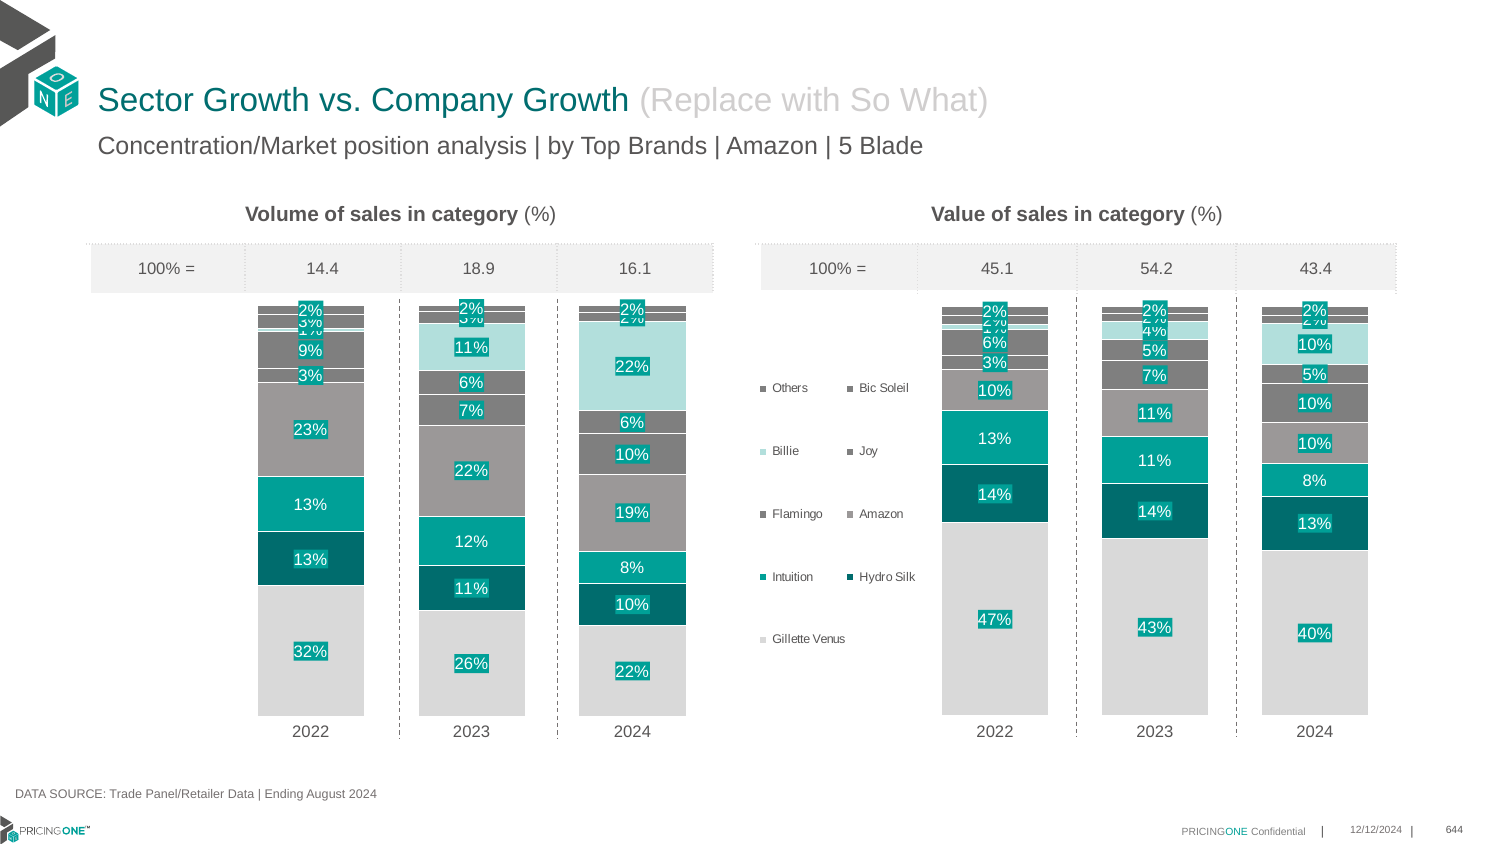

# Sector Growth vs. Company Growth (Replace with So What)
Concentration/Market position analysis | by Top Brands | Amazon | 5 Blade
| Volume of sales in category (%) |  |  |  |
| --- | --- | --- | --- |
| 100% = | 14.4 | 18.9 | 16.1 |
| Value of sales in category (%) |  |  |  |
| --- | --- | --- | --- |
| 100% = | 45.1 | 54.2 | 43.4 |

### Chart

| Category | Gillette Venus | Hydro Silk | Intuition | Amazon | Flamingo | Joy | Billie | Bic Soleil | Others |
|---|---|---|---|---|---|---|---|---|---|
| 2022 | 0.3173407625371635 | 0.13126542126366944 | 0.1347974558848188 | 0.2288794415427397 | 0.03419410165708125 | 0.09103492941834963 | 0.007233276824298764 | 0.03211213989382711 | 0.023142470978051777 |
| 2023 | 0.25641107973954785 | 0.11115881665799277 | 0.11931969735360852 | 0.22166828328595806 | 0.074130869756015 | 0.05929432104056236 | 0.11294377418239386 | 0.029749133113735924 | 0.01532402487018563 |
| 2024 | 0.22017569911308282 | 0.10316833032757895 | 0.0786587759852122 | 0.1869274521631726 | 0.09809613919992588 | 0.056788013728342024 | 0.2162439603003526 | 0.023088857111123278 | 0.01685277207120962 |

### Chart

| Category | Gillette Venus | Hydro Silk | Intuition | Amazon | Flamingo | Joy | Billie | Bic Soleil | Others |
|---|---|---|---|---|---|---|---|---|---|
| 2022 | 0.47086526080626523 | 0.14147795314150055 | 0.13169812155138216 | 0.100956663740024 | 0.03377895938569734 | 0.06491917216782563 | 0.010539195894855278 | 0.02205290192155762 | 0.023711771390892155 |
| 2023 | 0.43171315715806297 | 0.1361697188848539 | 0.11406480321024852 | 0.11481916970398051 | 0.07083635293904107 | 0.05036670962364756 | 0.04390336996113212 | 0.02003079518226613 | 0.018095923336767235 |
| 2024 | 0.4038317742123347 | 0.13228927282969738 | 0.0783098624794218 | 0.10099085415925635 | 0.09579707528842565 | 0.04688750031089602 | 0.0993793812280484 | 0.02022289037943284 | 0.022291389112486876 |
DATA SOURCE: Trade Panel/Retailer Data | Ending August 2024

12/12/2024
644